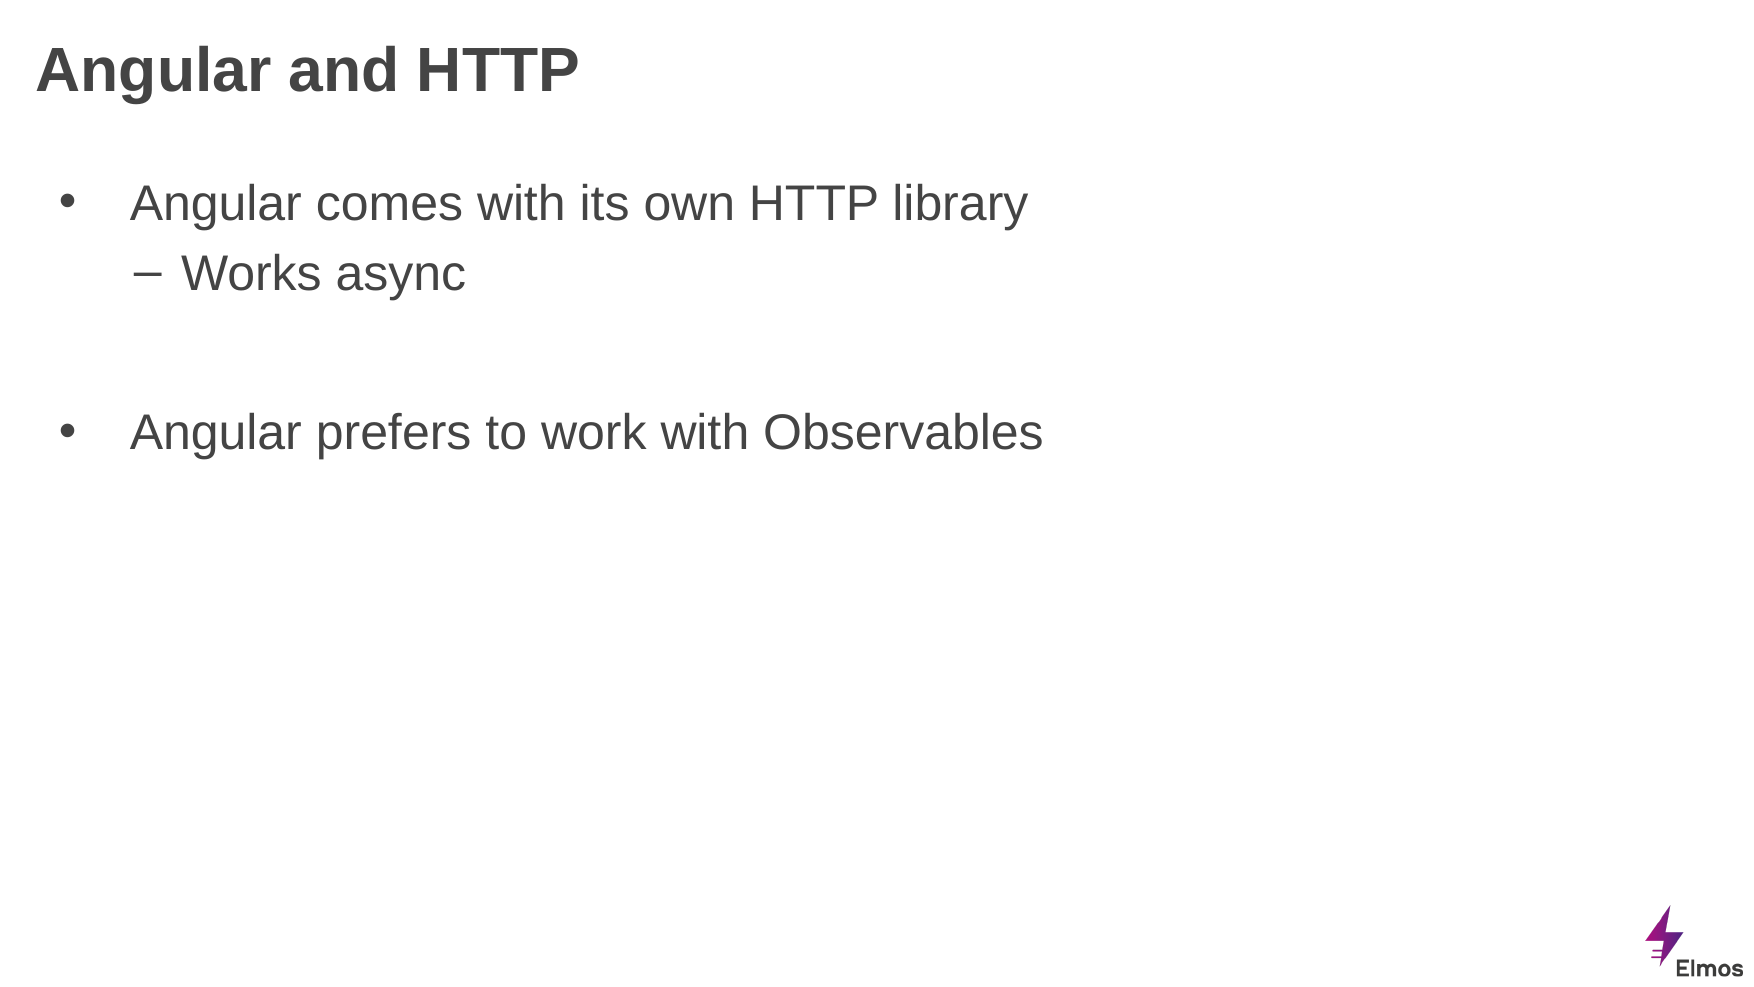

# Angular and HTTP
Angular comes with its own HTTP library
Works async

Angular prefers to work with Observables